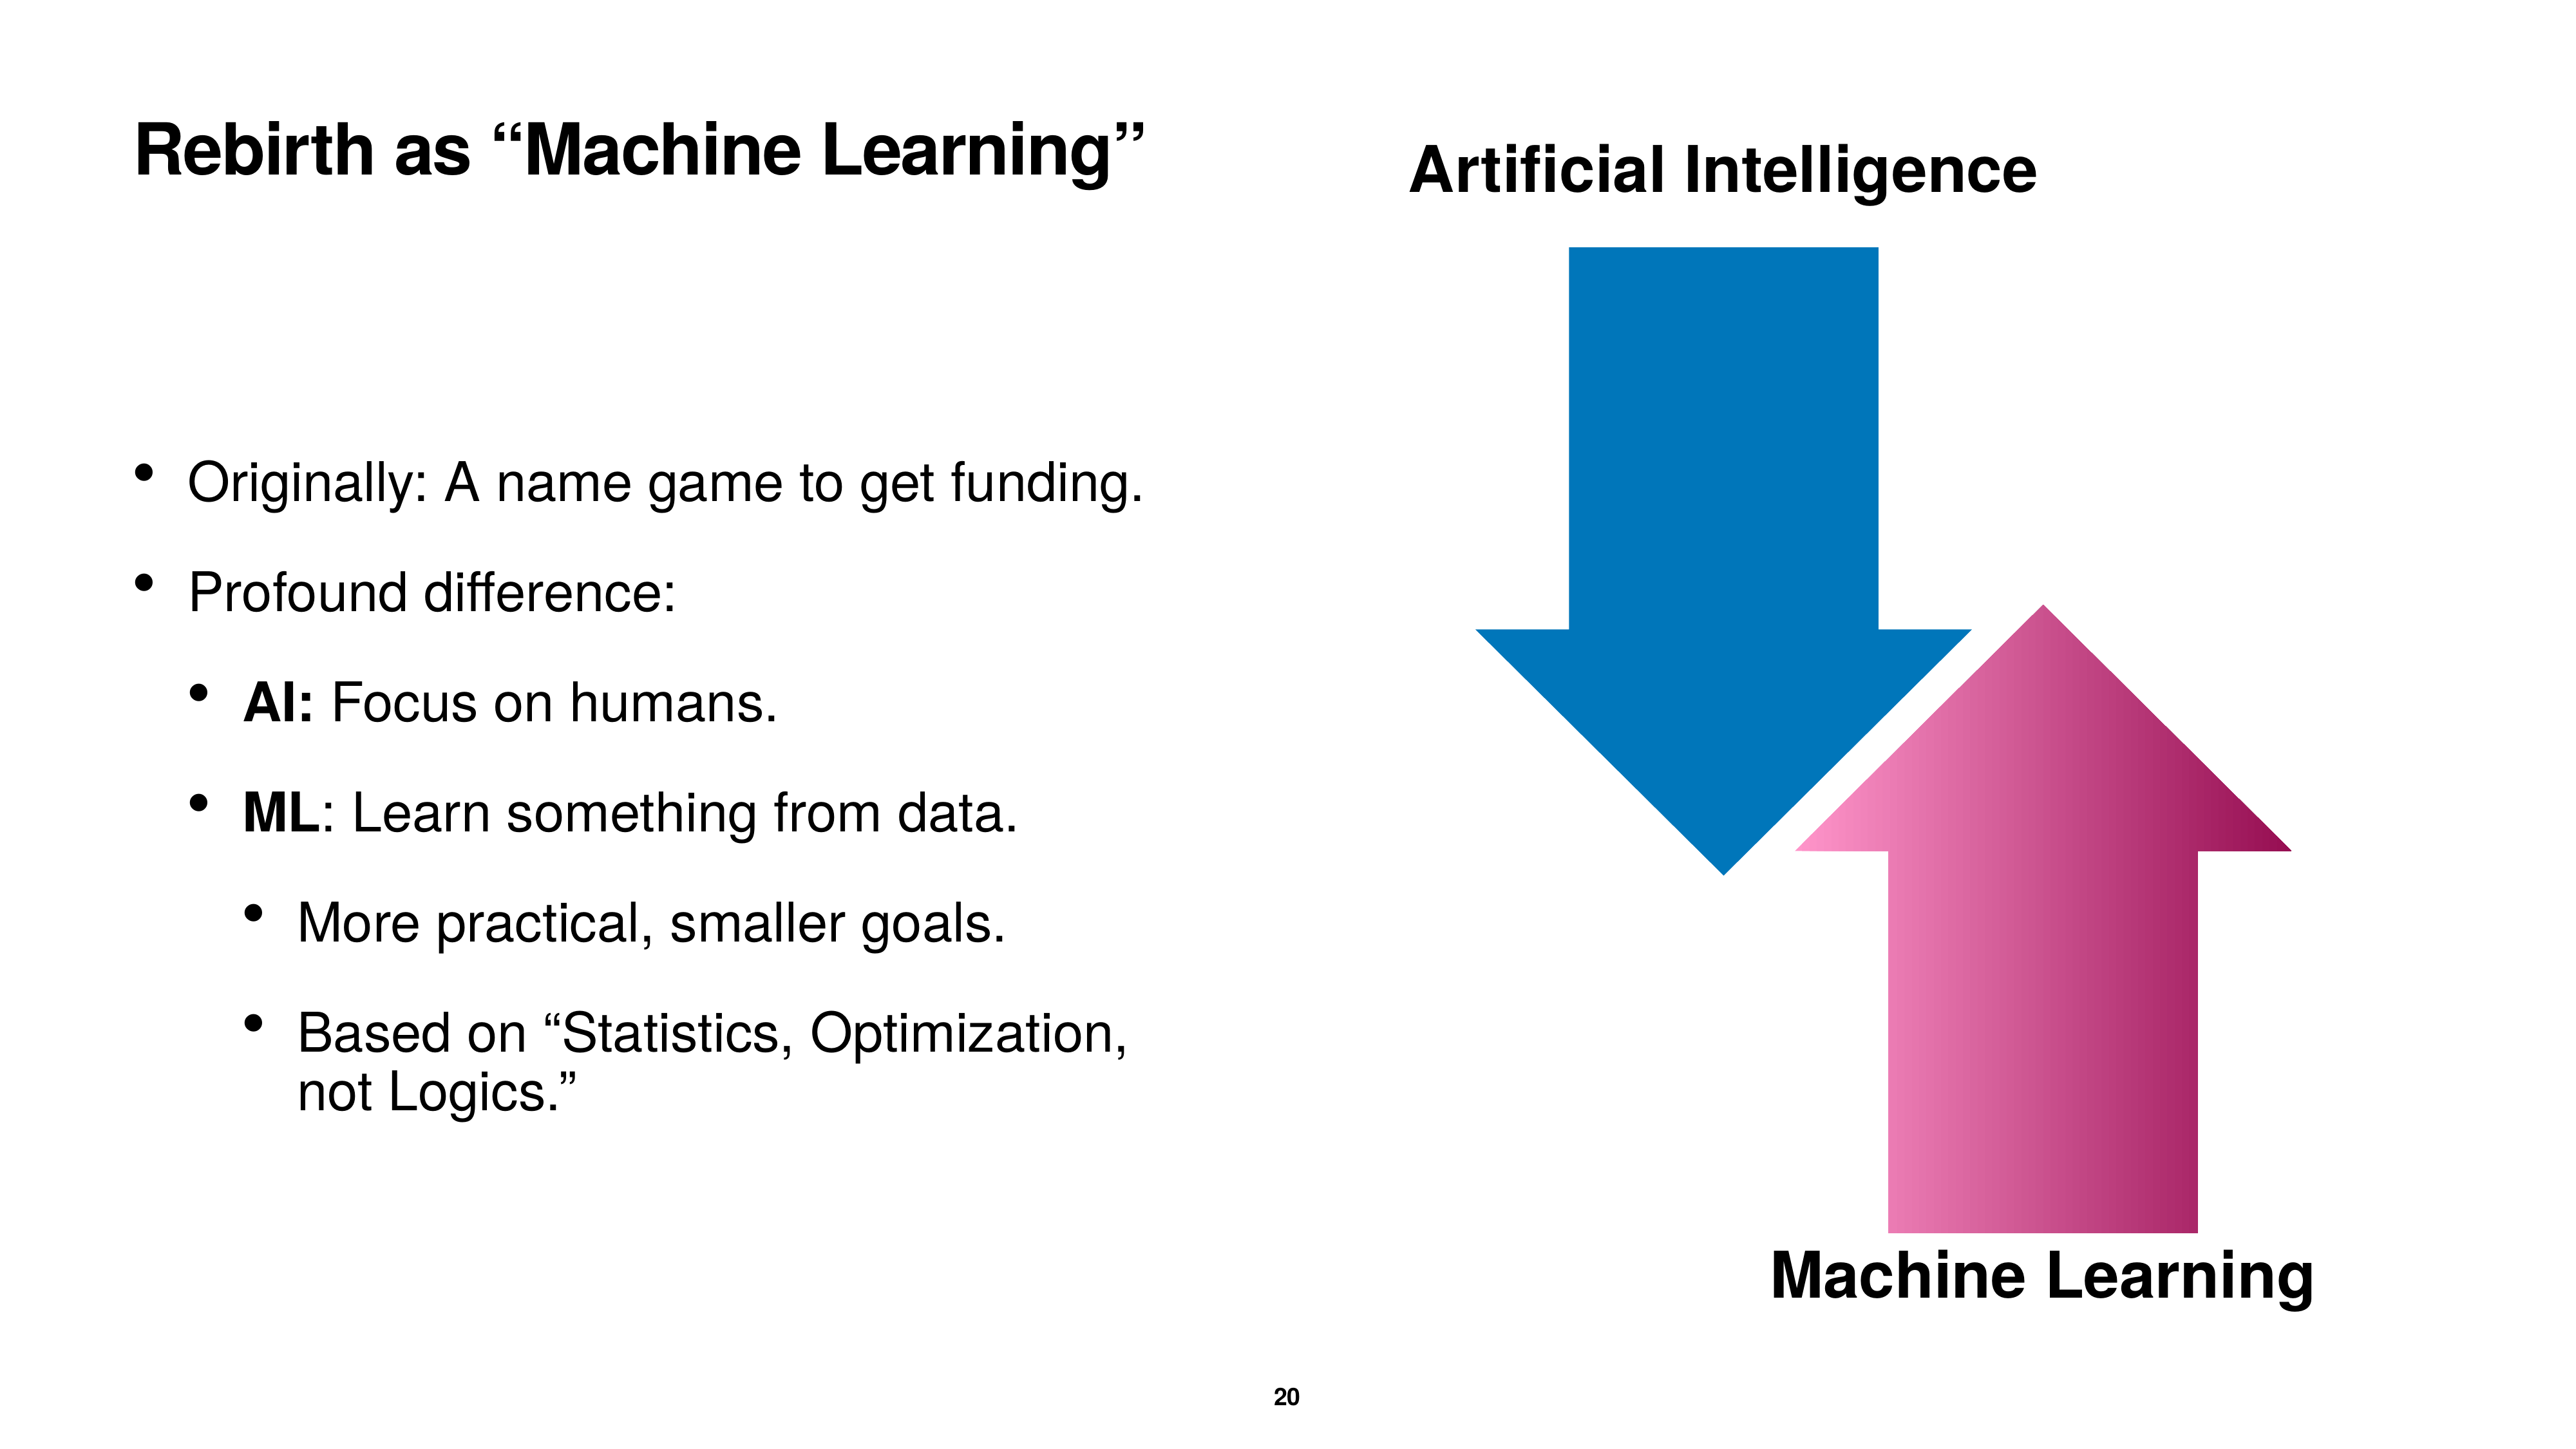

# Rebirth as “Machine Learning”
Artificial Intelligence

Machine Learning

Originally: A name game to get funding.
Profound difference:
AI: Focus on humans.
ML: Learn something from data.
More practical, smaller goals.
Based on “Statistics, Optimization, not Logics.”
20